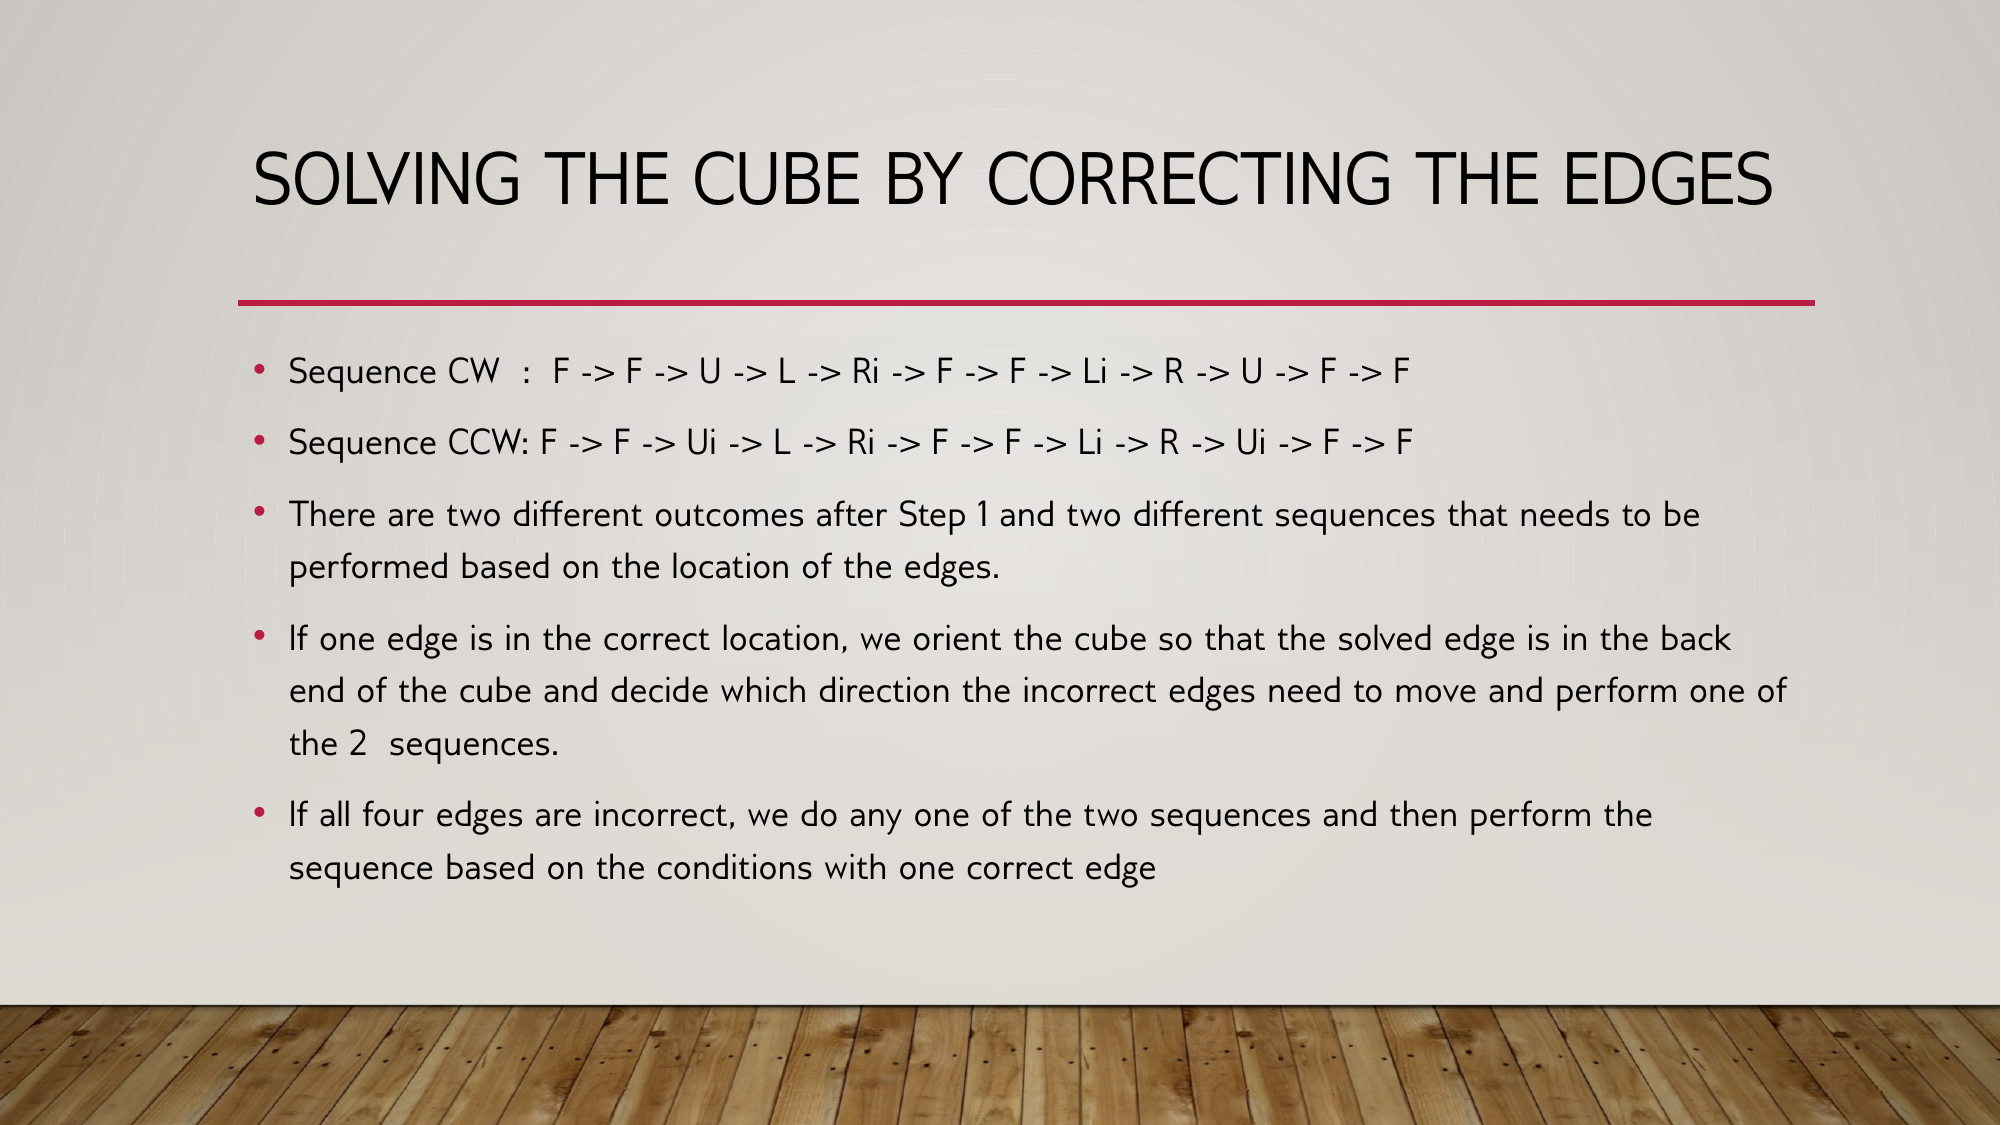

# Solving the cube by correcting the edges
Sequence CW  :  F -> F -> U -> L -> Ri -> F -> F -> Li -> R -> U -> F -> F
Sequence CCW: F -> F -> Ui -> L -> Ri -> F -> F -> Li -> R -> Ui -> F -> F
There are two different outcomes after Step 1 and two different sequences that needs to be performed based on the location of the edges.
If one edge is in the correct location, we orient the cube so that the solved edge is in the back end of the cube and decide which direction the incorrect edges need to move and perform one of the 2  sequences.
If all four edges are incorrect, we do any one of the two sequences and then perform the sequence based on the conditions with one correct edge